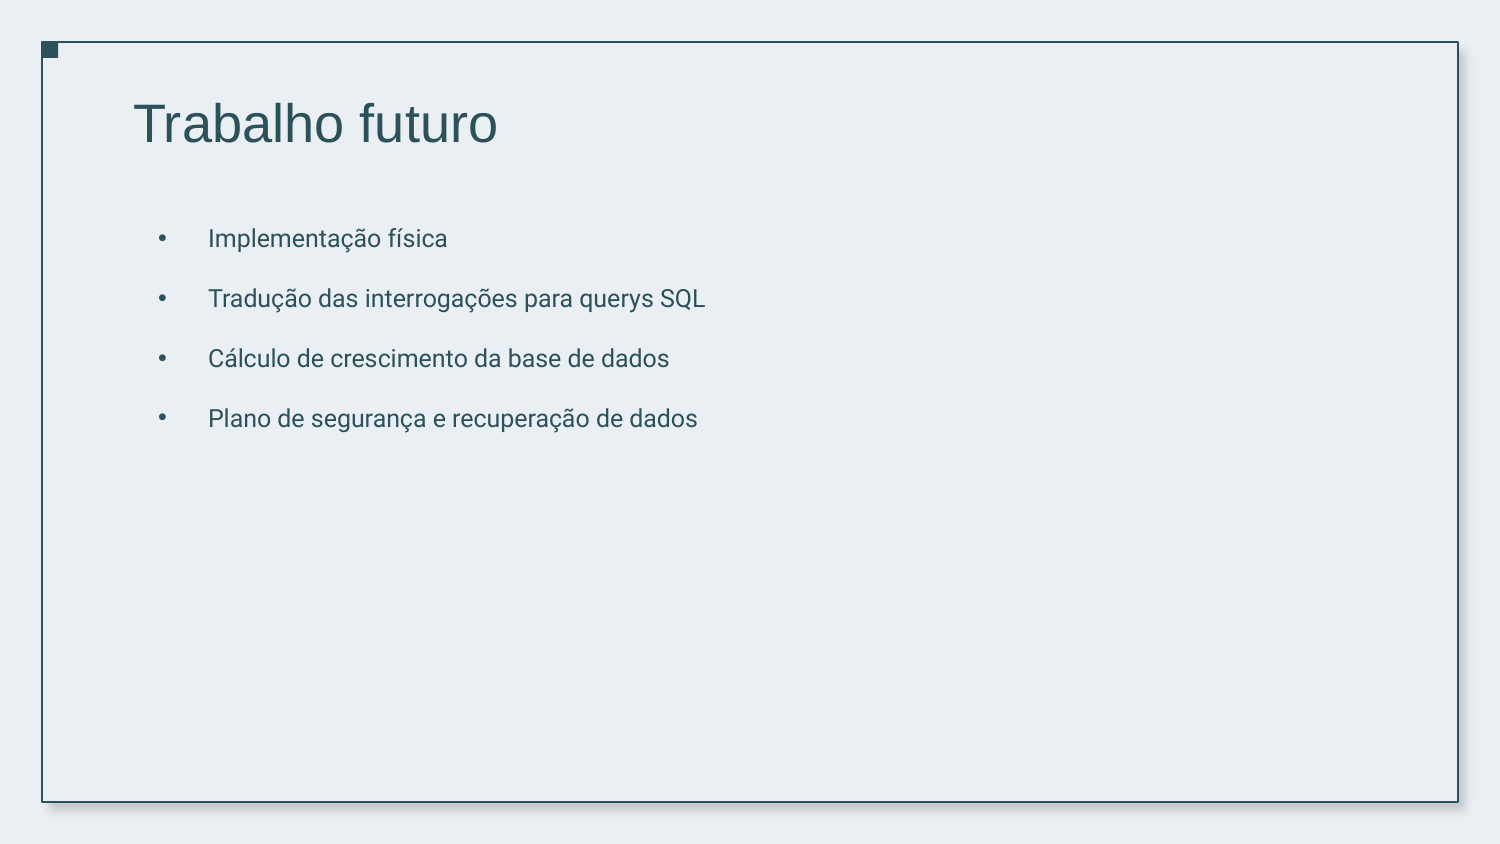

# Trabalho futuro
Implementação física

Tradução das interrogações para querys SQL

Cálculo de crescimento da base de dados

Plano de segurança e recuperação de dados